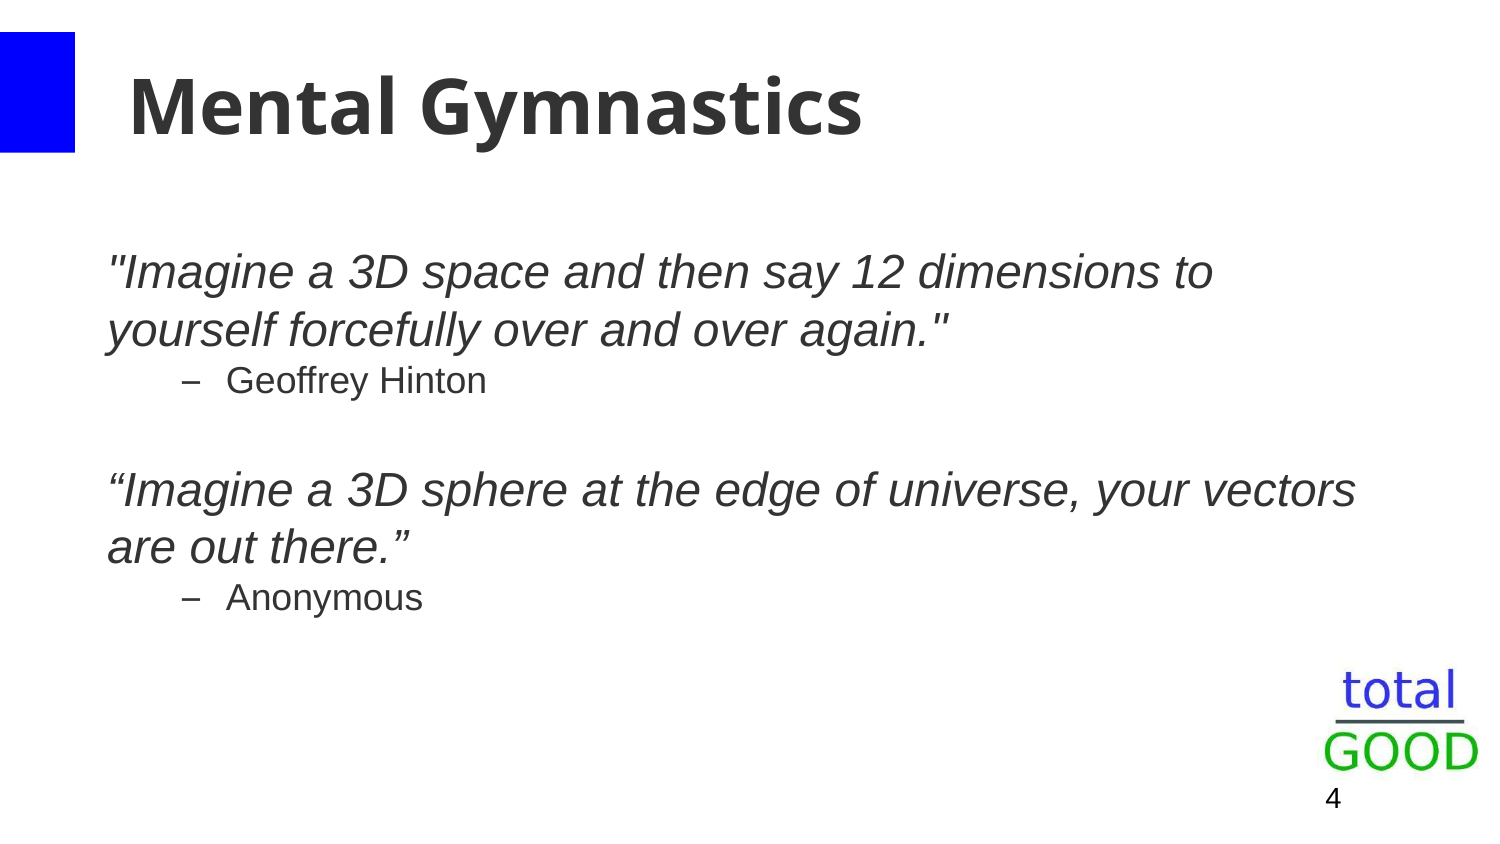

Mental Gymnastics
"Imagine a 3D space and then say 12 dimensions to yourself forcefully over and over again."
Geoffrey Hinton

“Imagine a 3D sphere at the edge of universe, your vectors are out there.”
Anonymous
4